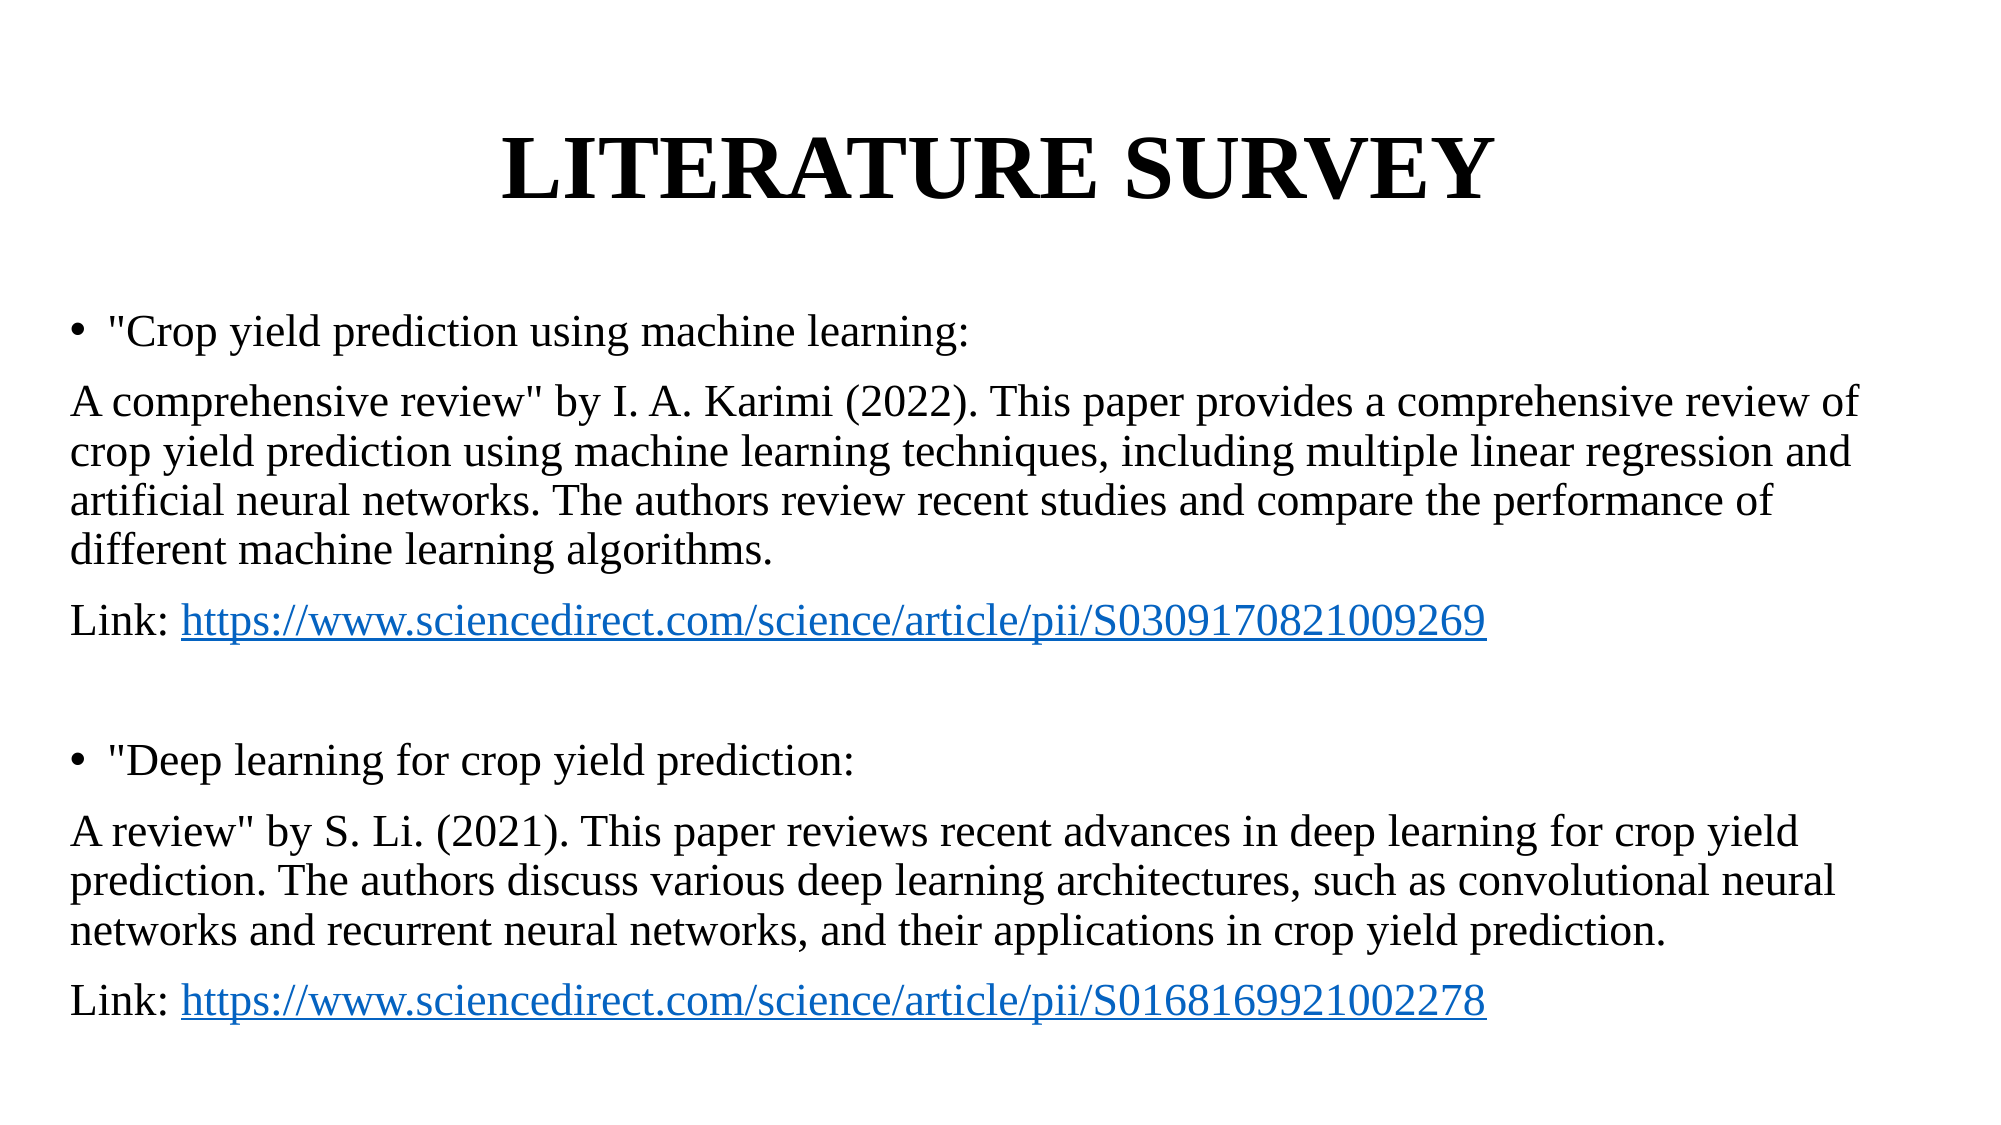

# LITERATURE SURVEY
"Crop yield prediction using machine learning:
A comprehensive review" by I. A. Karimi (2022). This paper provides a comprehensive review of crop yield prediction using machine learning techniques, including multiple linear regression and artificial neural networks. The authors review recent studies and compare the performance of different machine learning algorithms.
Link: https://www.sciencedirect.com/science/article/pii/S0309170821009269

"Deep learning for crop yield prediction:
A review" by S. Li. (2021). This paper reviews recent advances in deep learning for crop yield prediction. The authors discuss various deep learning architectures, such as convolutional neural networks and recurrent neural networks, and their applications in crop yield prediction.
Link: https://www.sciencedirect.com/science/article/pii/S0168169921002278